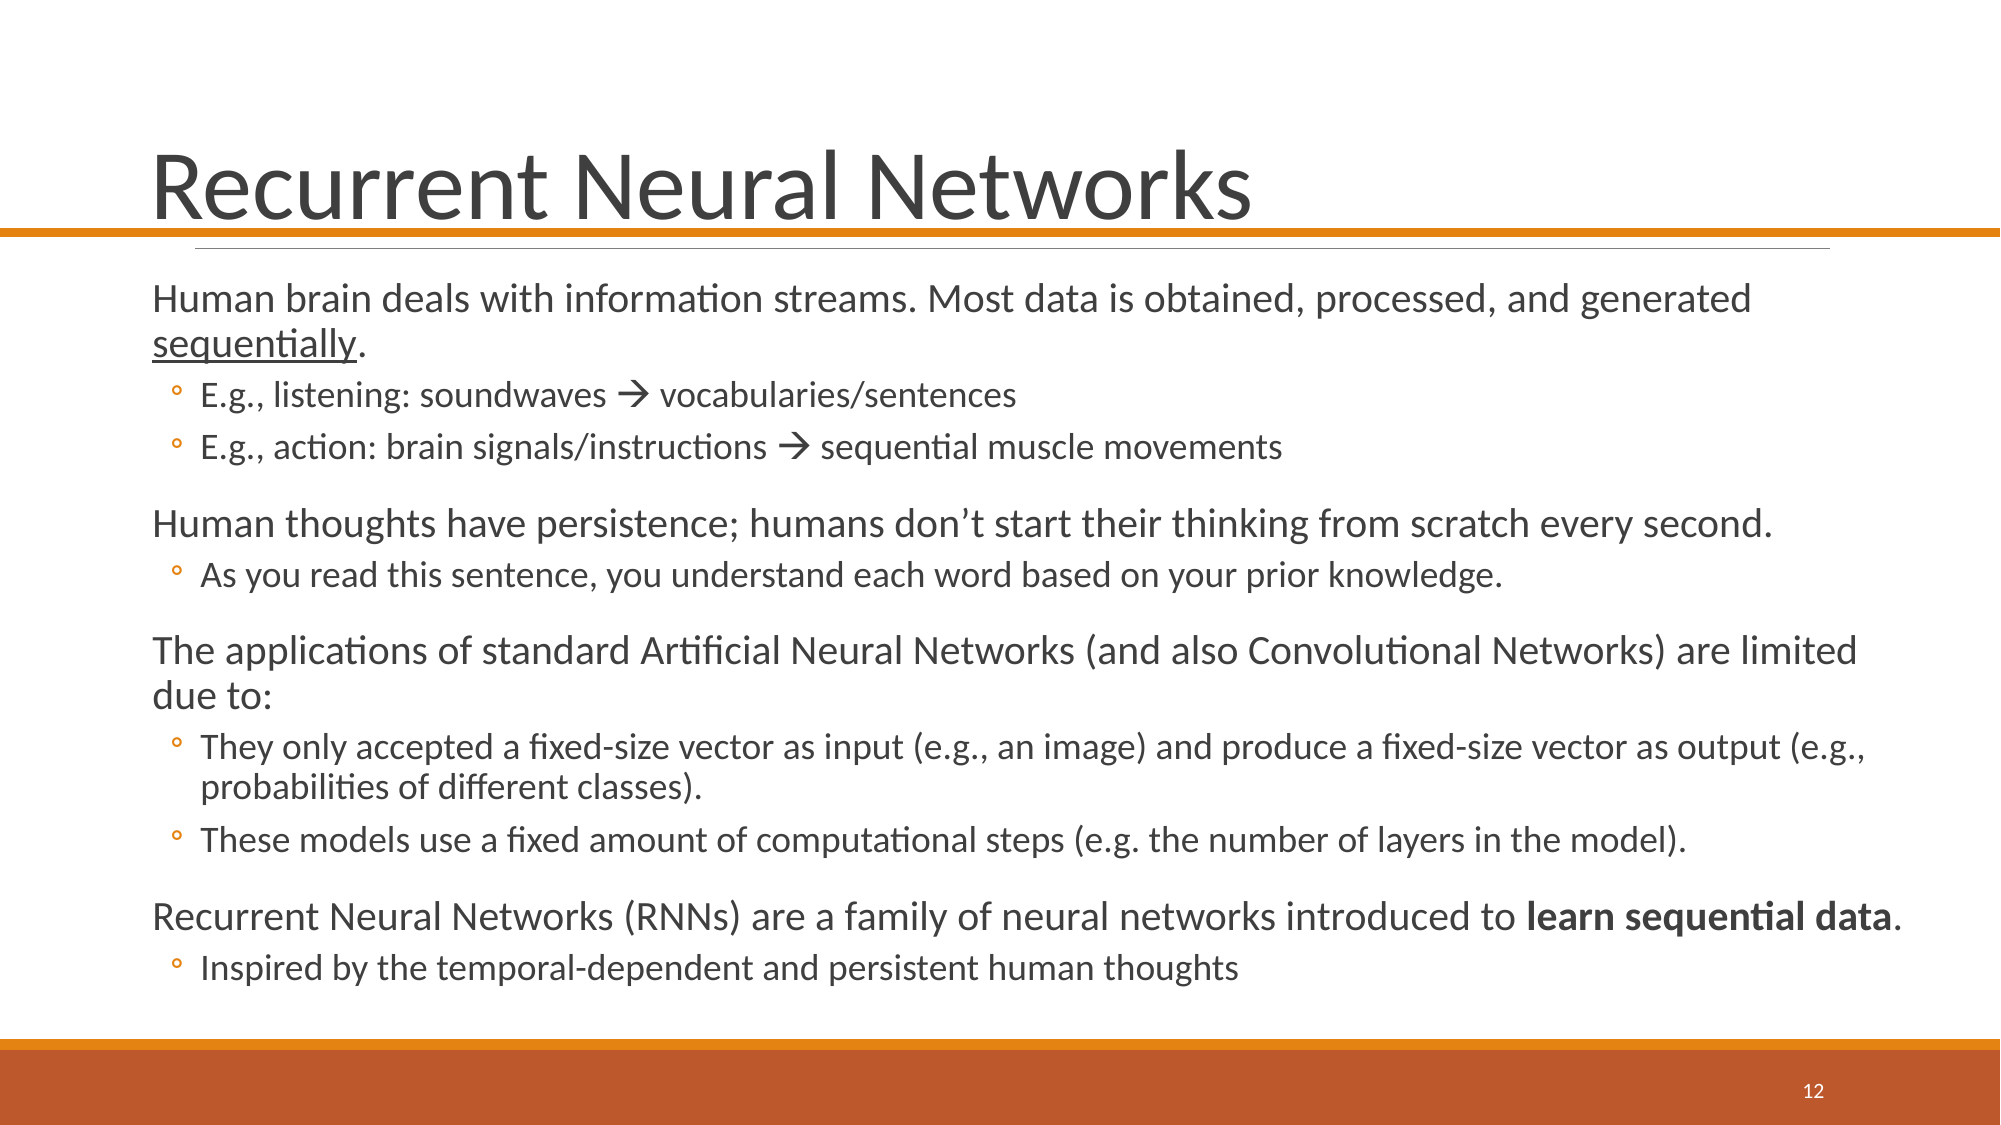

# Recurrent Neural Networks
Human brain deals with information streams. Most data is obtained, processed, and generated sequentially.
E.g., listening: soundwaves 🡪 vocabularies/sentences
E.g., action: brain signals/instructions 🡪 sequential muscle movements
Human thoughts have persistence; humans don’t start their thinking from scratch every second.
As you read this sentence, you understand each word based on your prior knowledge.
The applications of standard Artificial Neural Networks (and also Convolutional Networks) are limited due to:
They only accepted a fixed-size vector as input (e.g., an image) and produce a fixed-size vector as output (e.g., probabilities of different classes).
These models use a fixed amount of computational steps (e.g. the number of layers in the model).
Recurrent Neural Networks (RNNs) are a family of neural networks introduced to learn sequential data.
Inspired by the temporal-dependent and persistent human thoughts
12